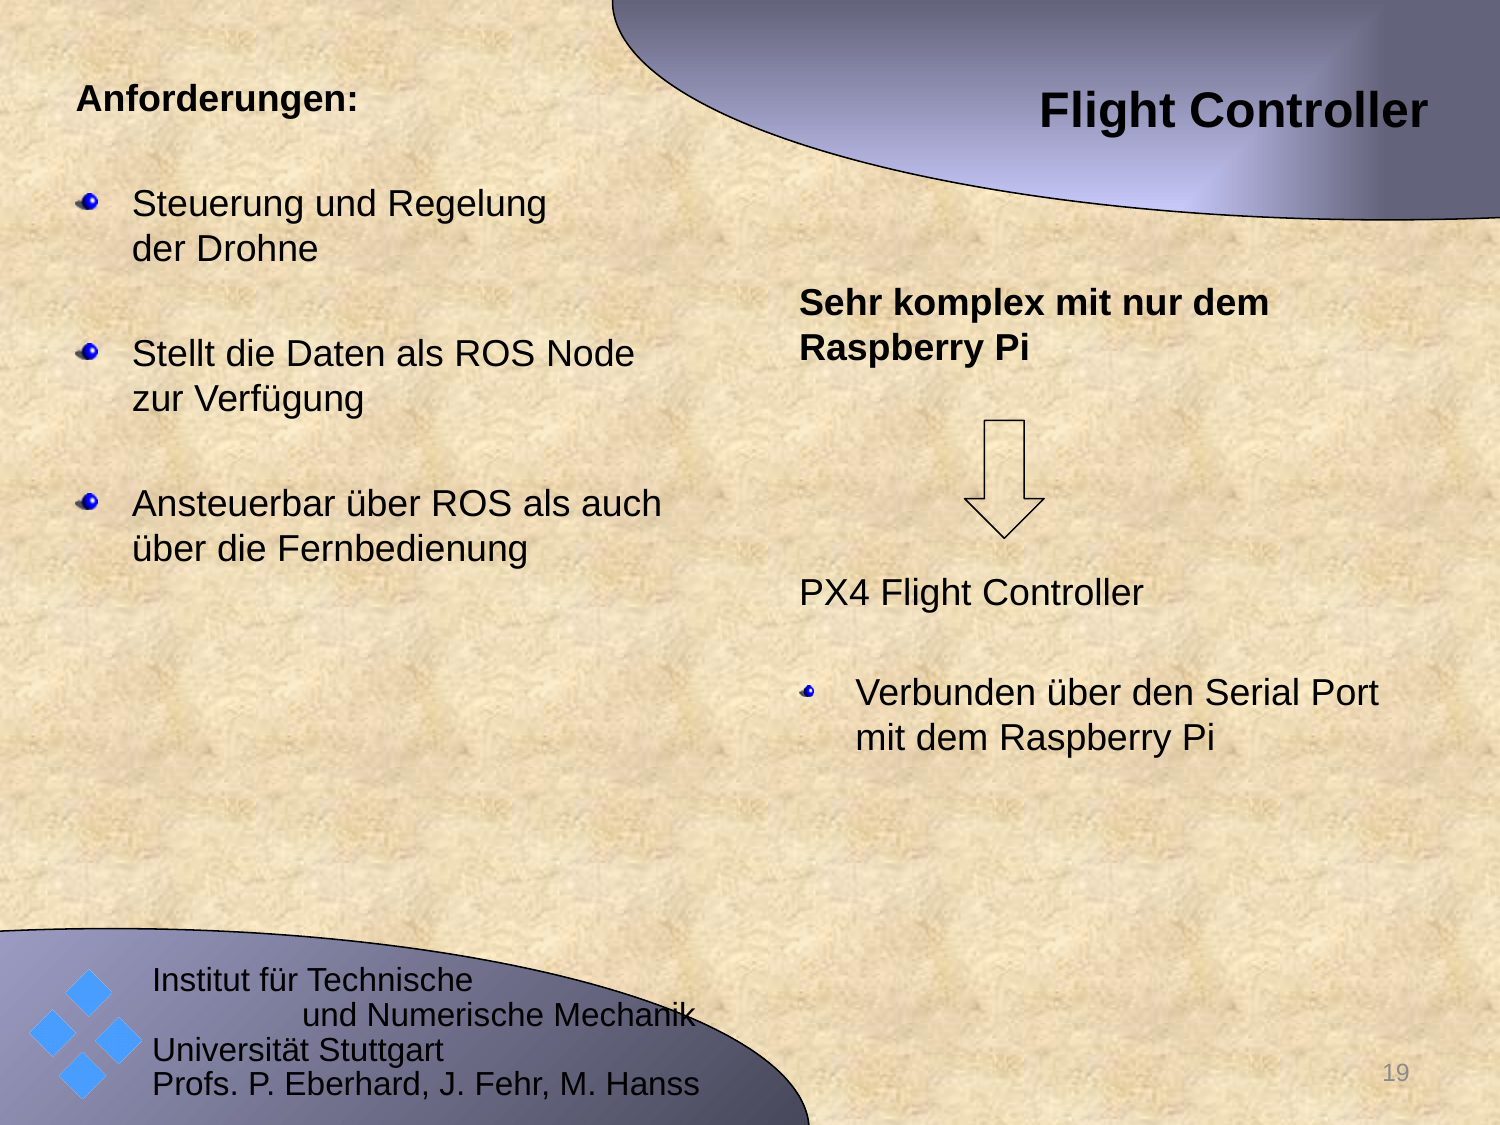

# Flight Controller
Anforderungen:

Steuerung und Regelung der Drohne

Stellt die Daten als ROS Node zur Verfügung

Ansteuerbar über ROS als auch über die Fernbedienung

Sehr komplex mit nur dem Raspberry Pi

PX4 Flight Controller

Verbunden über den Serial Port mit dem Raspberry Pi

19